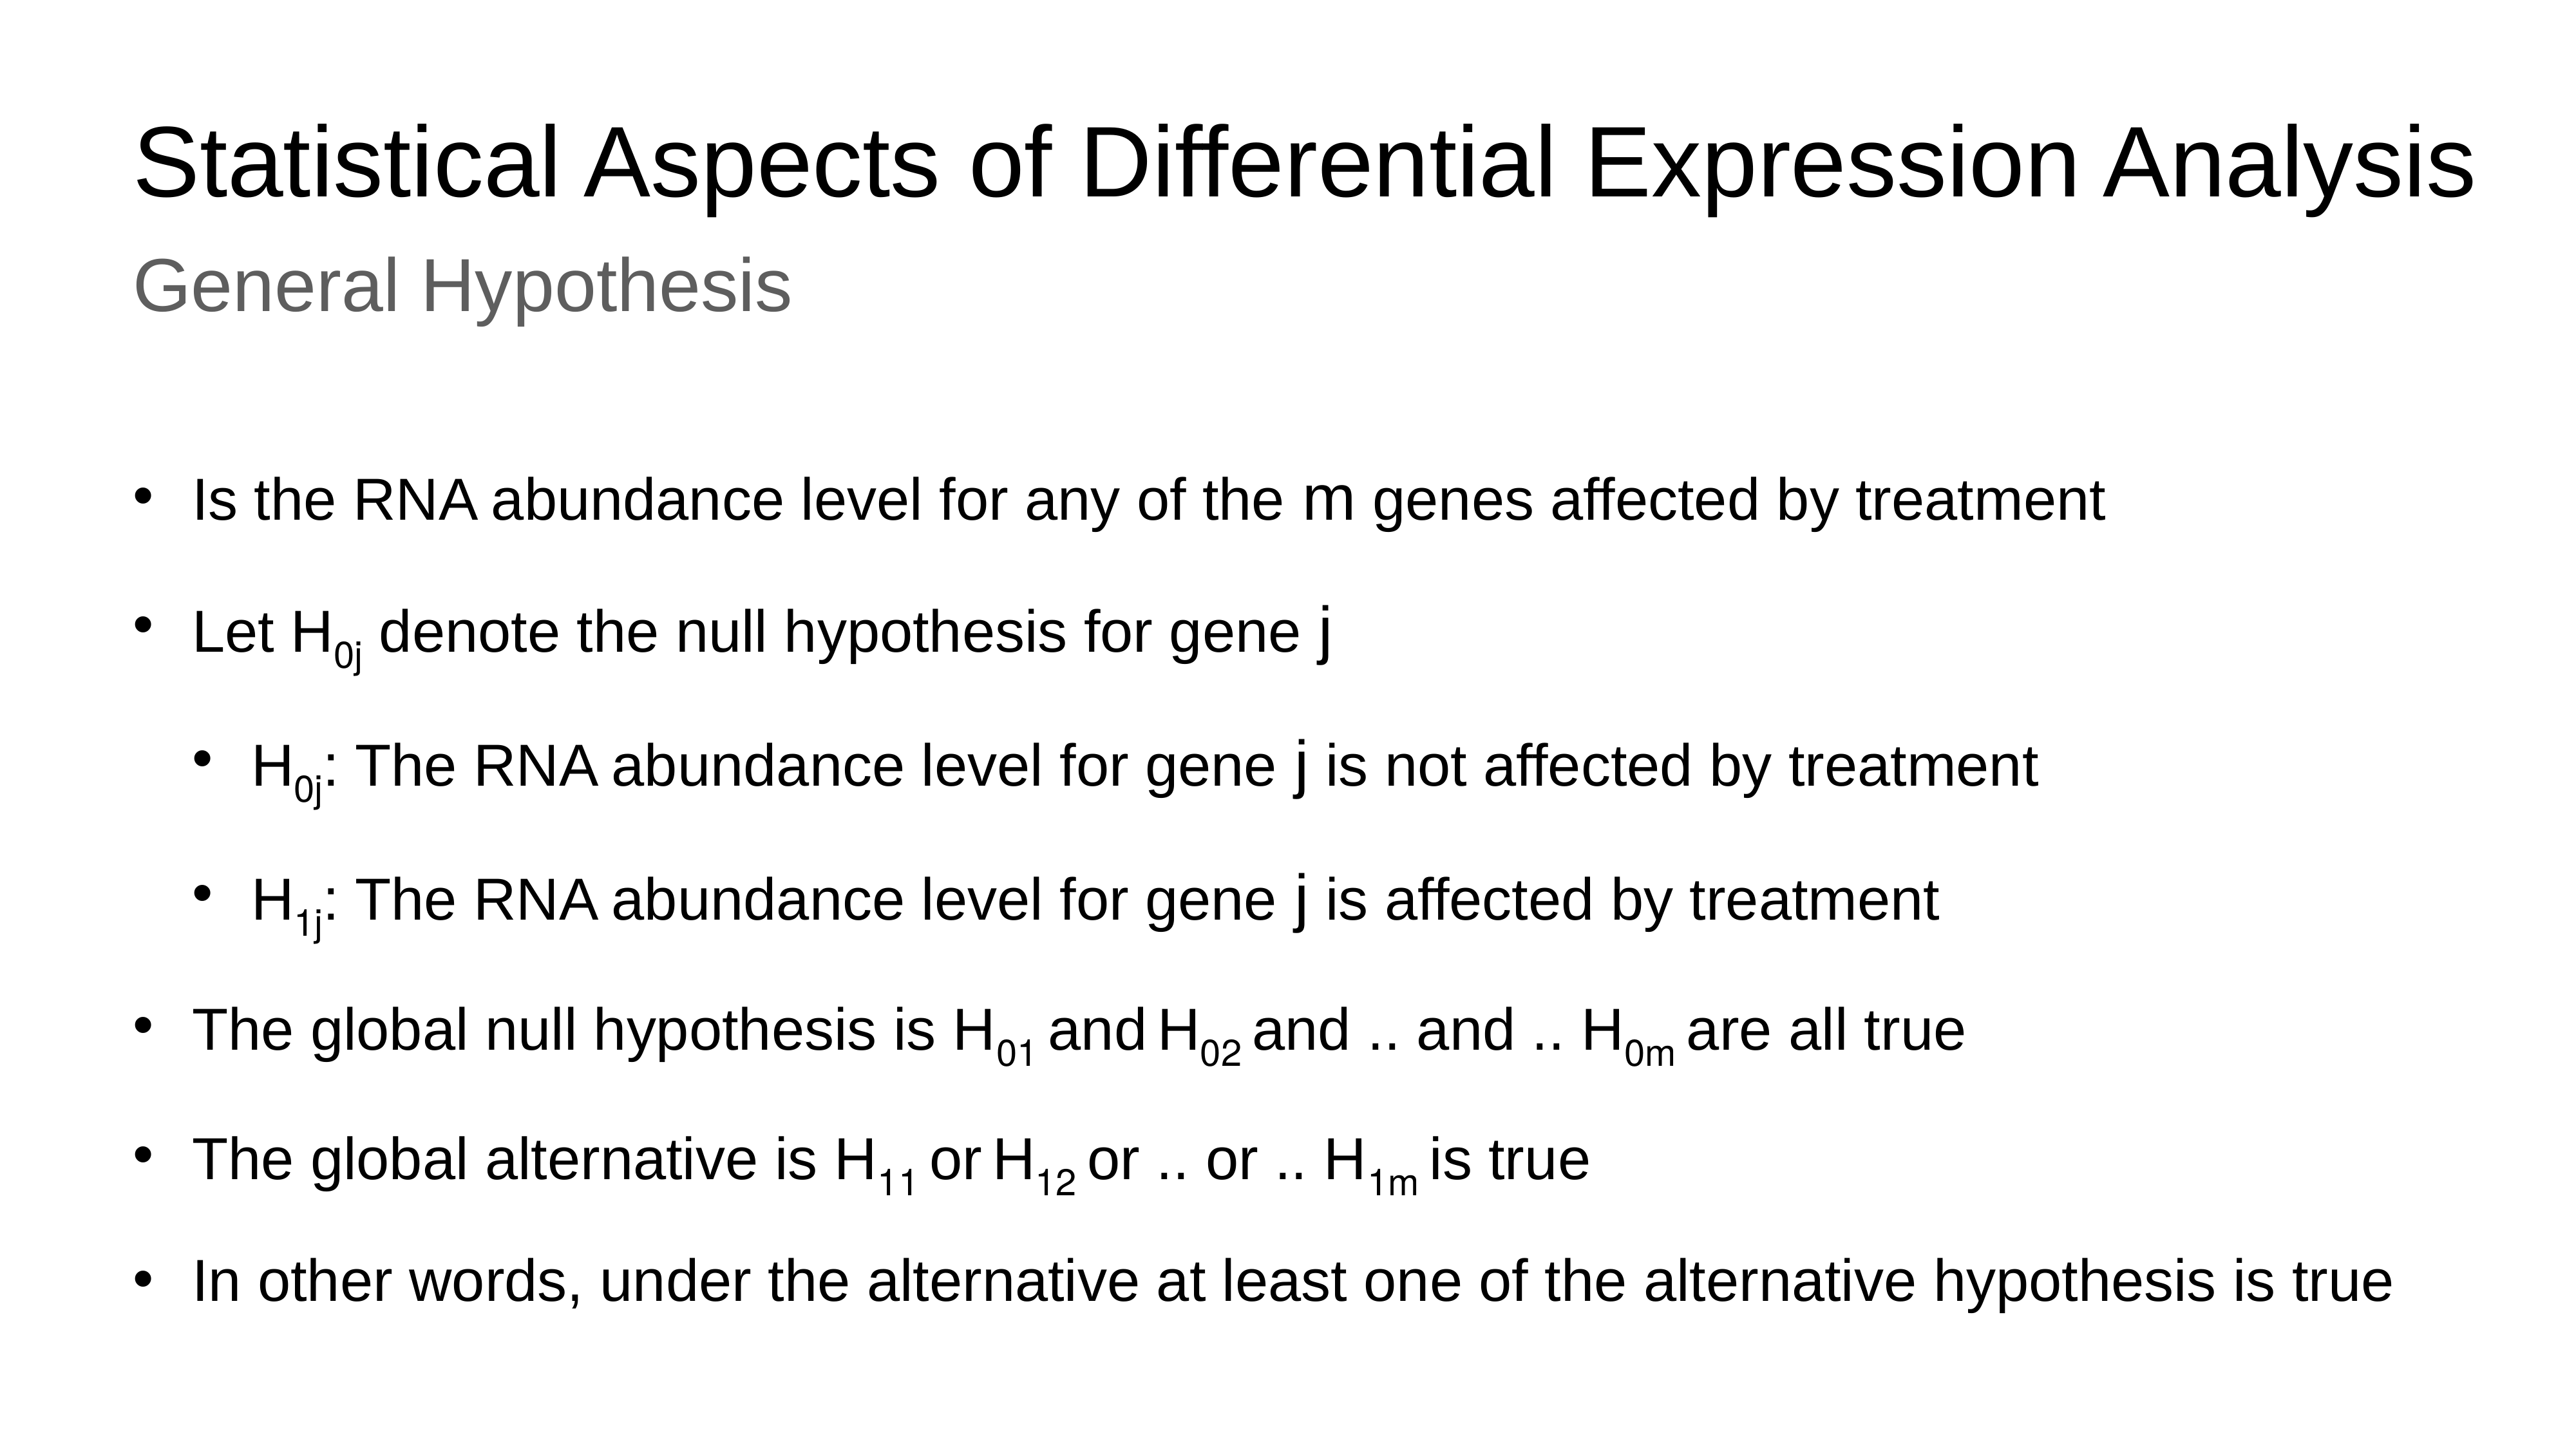

Statistical Aspects of Differential Expression Analysis
General Hypothesis
Is the RNA abundance level for any of the m genes affected by treatment
Let H0j denote the null hypothesis for gene j
H0j: The RNA abundance level for gene j is not affected by treatment
H1j: The RNA abundance level for gene j is affected by treatment
The global null hypothesis is H01 and H02 and .. and .. H0m are all true
The global alternative is H11 or H12 or .. or .. H1m is true
In other words, under the alternative at least one of the alternative hypothesis is true